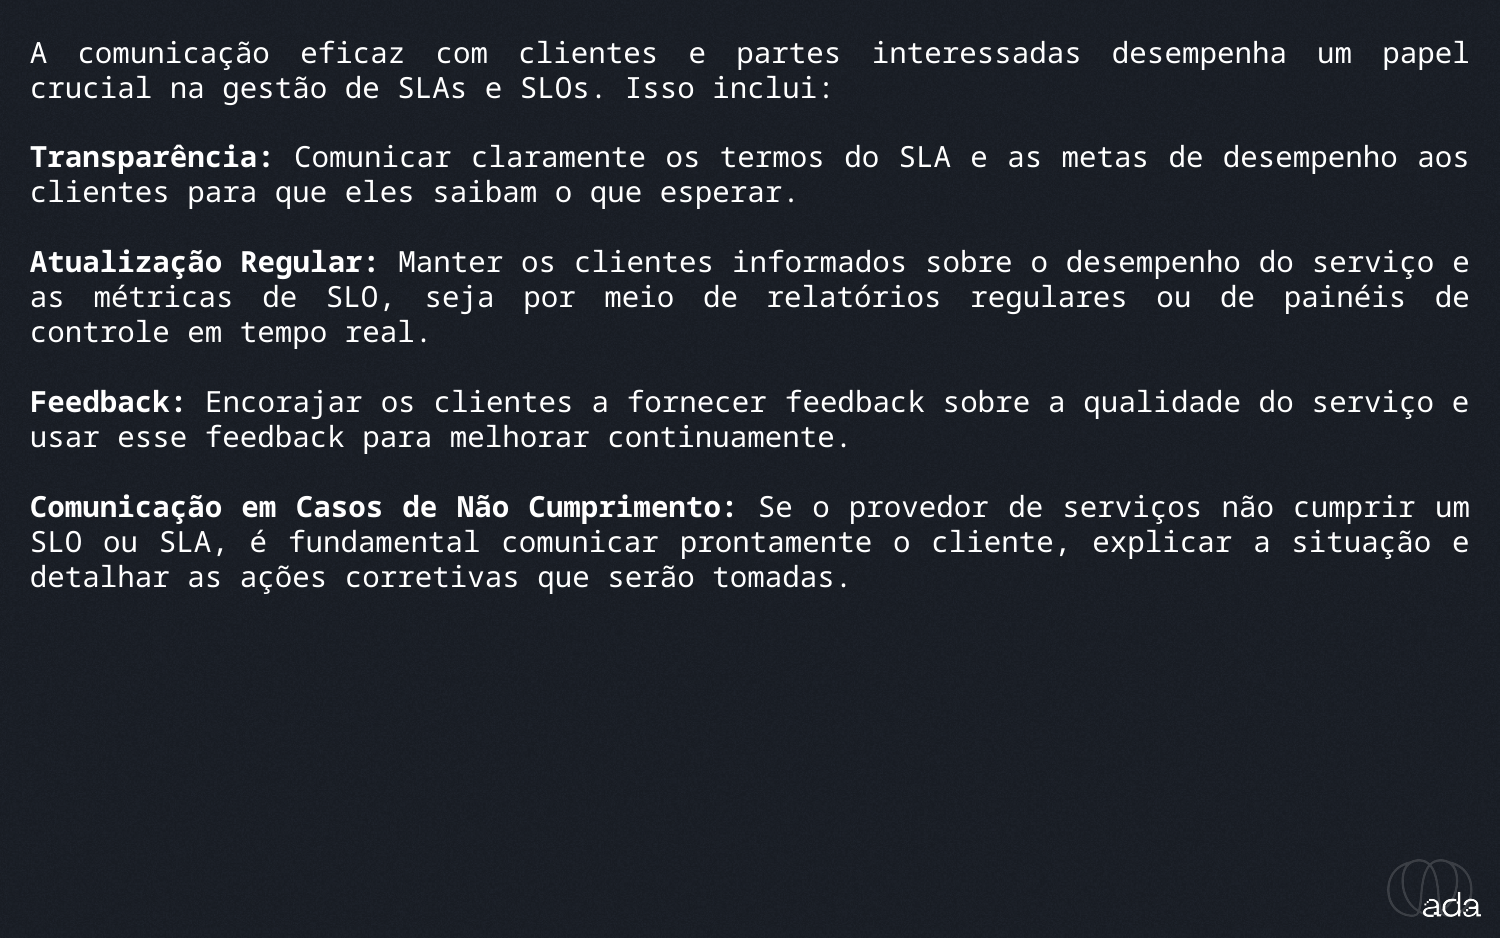

_importância da comunicação com o cliente e as partes interessadas
A comunicação eficaz com clientes e partes interessadas desempenha um papel crucial na gestão de SLAs e SLOs. Isso inclui:

Transparência: Comunicar claramente os termos do SLA e as metas de desempenho aos clientes para que eles saibam o que esperar.

Atualização Regular: Manter os clientes informados sobre o desempenho do serviço e as métricas de SLO, seja por meio de relatórios regulares ou de painéis de controle em tempo real.

Feedback: Encorajar os clientes a fornecer feedback sobre a qualidade do serviço e usar esse feedback para melhorar continuamente.

Comunicação em Casos de Não Cumprimento: Se o provedor de serviços não cumprir um SLO ou SLA, é fundamental comunicar prontamente o cliente, explicar a situação e detalhar as ações corretivas que serão tomadas.